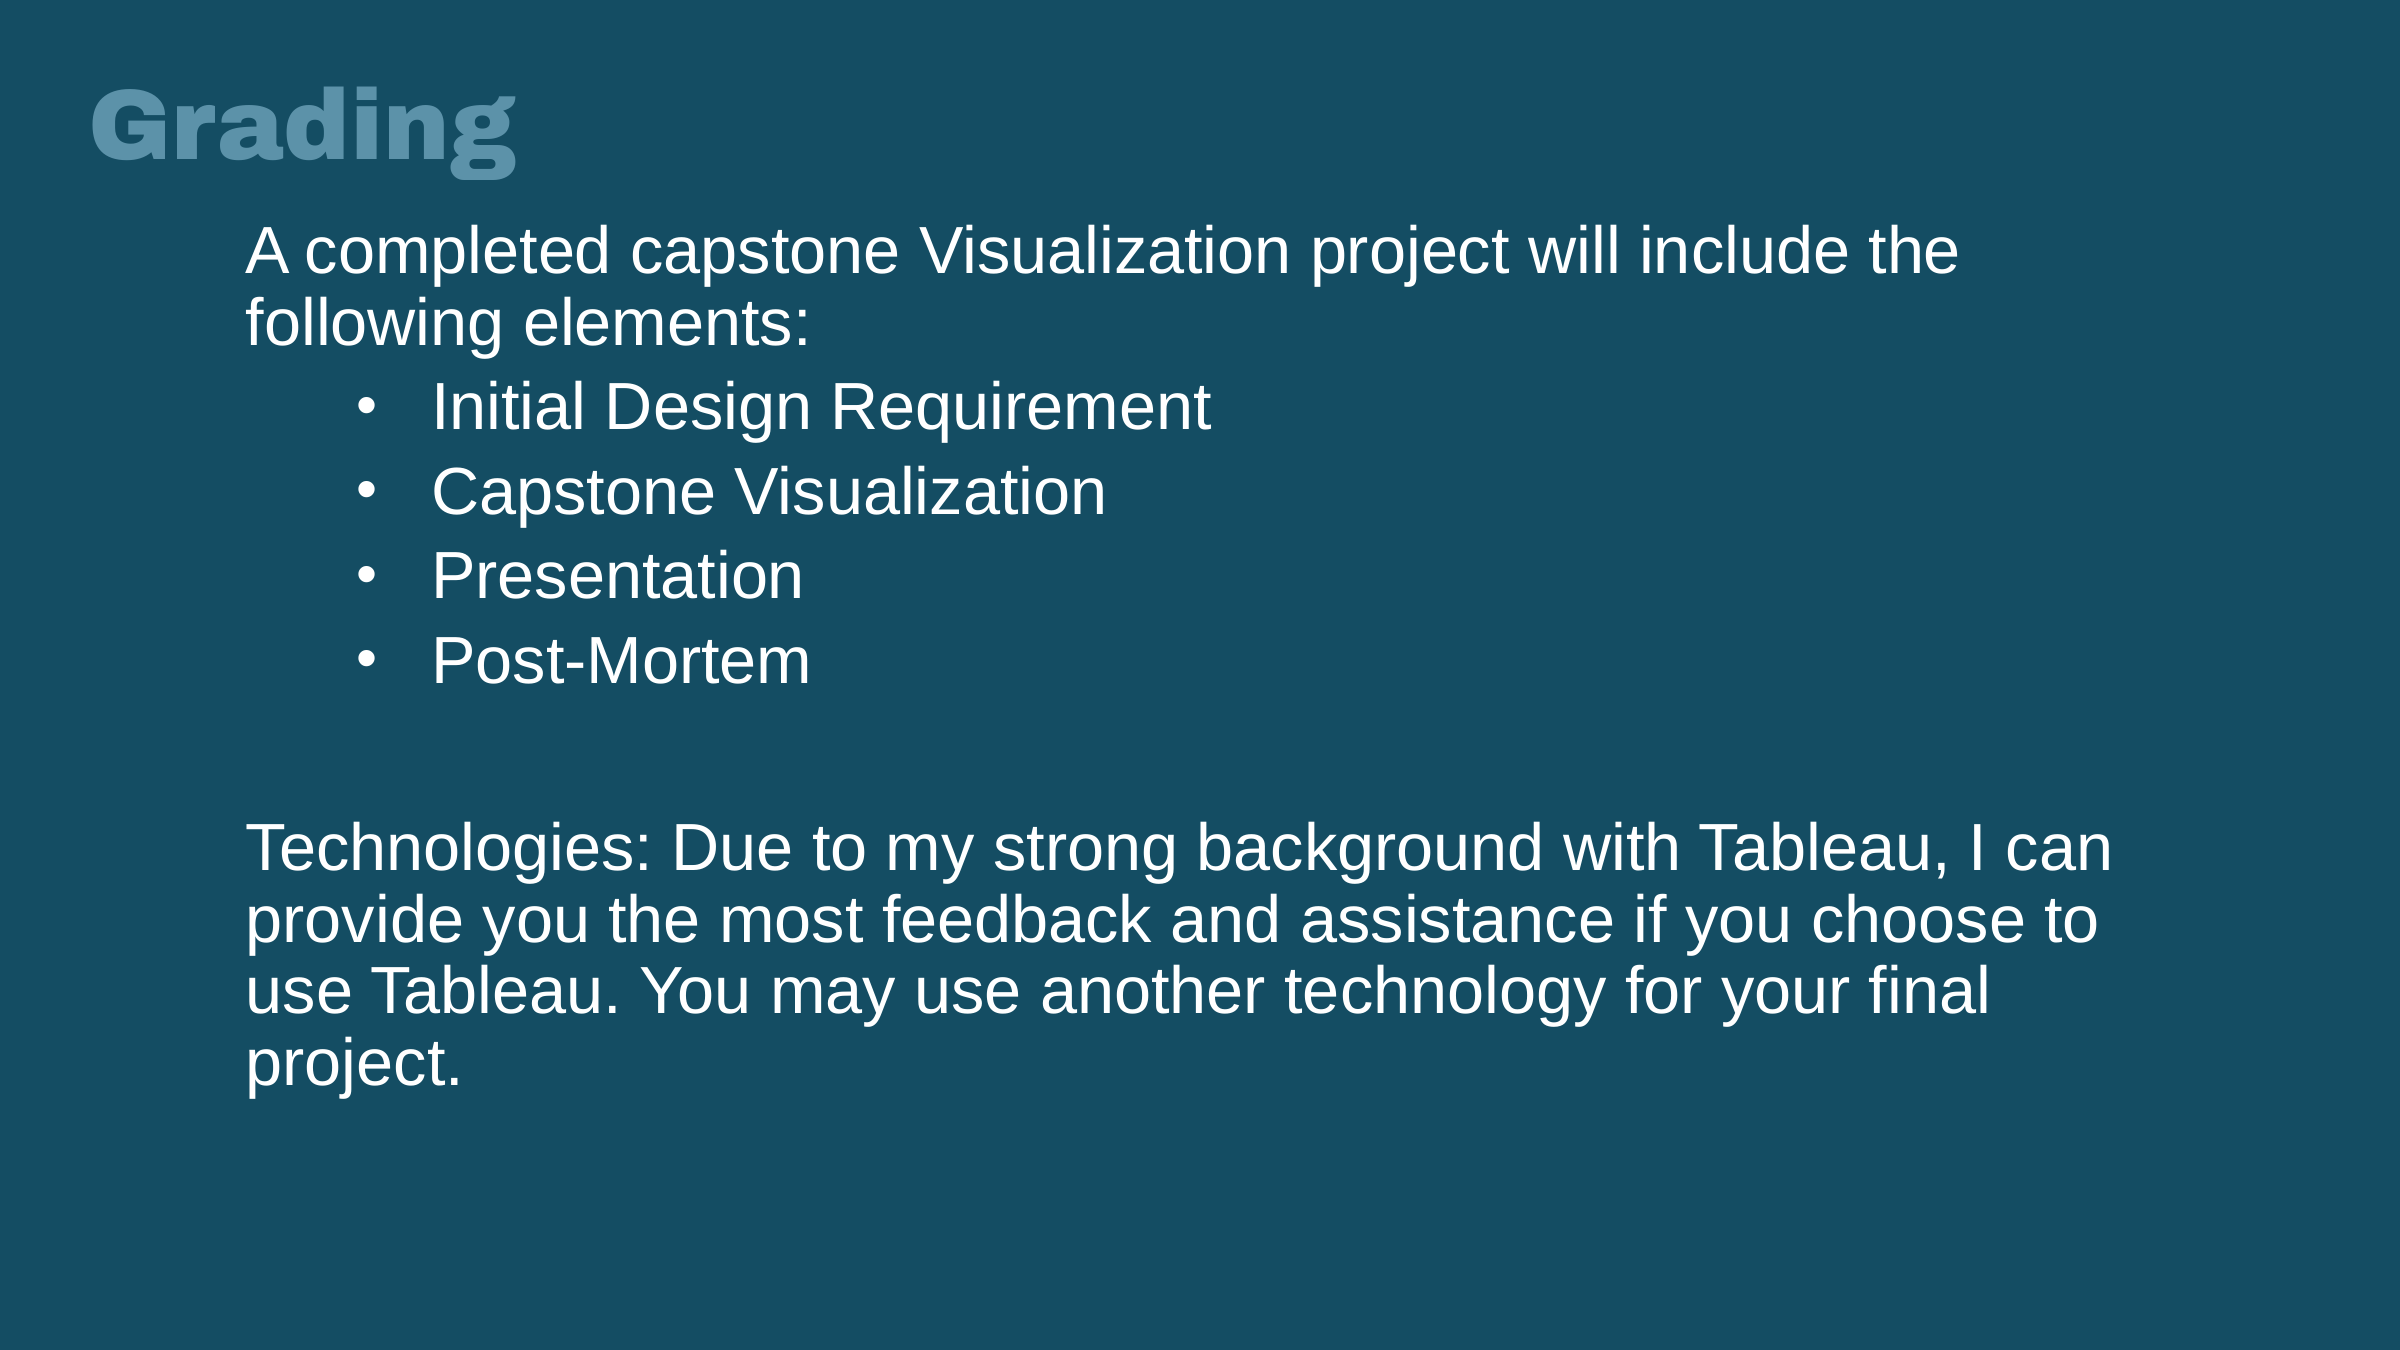

Grading
A completed capstone Visualization project will include the following elements:
Initial Design Requirement
Capstone Visualization
Presentation
Post-Mortem

Technologies: Due to my strong background with Tableau, I can provide you the most feedback and assistance if you choose to use Tableau. You may use another technology for your final project.